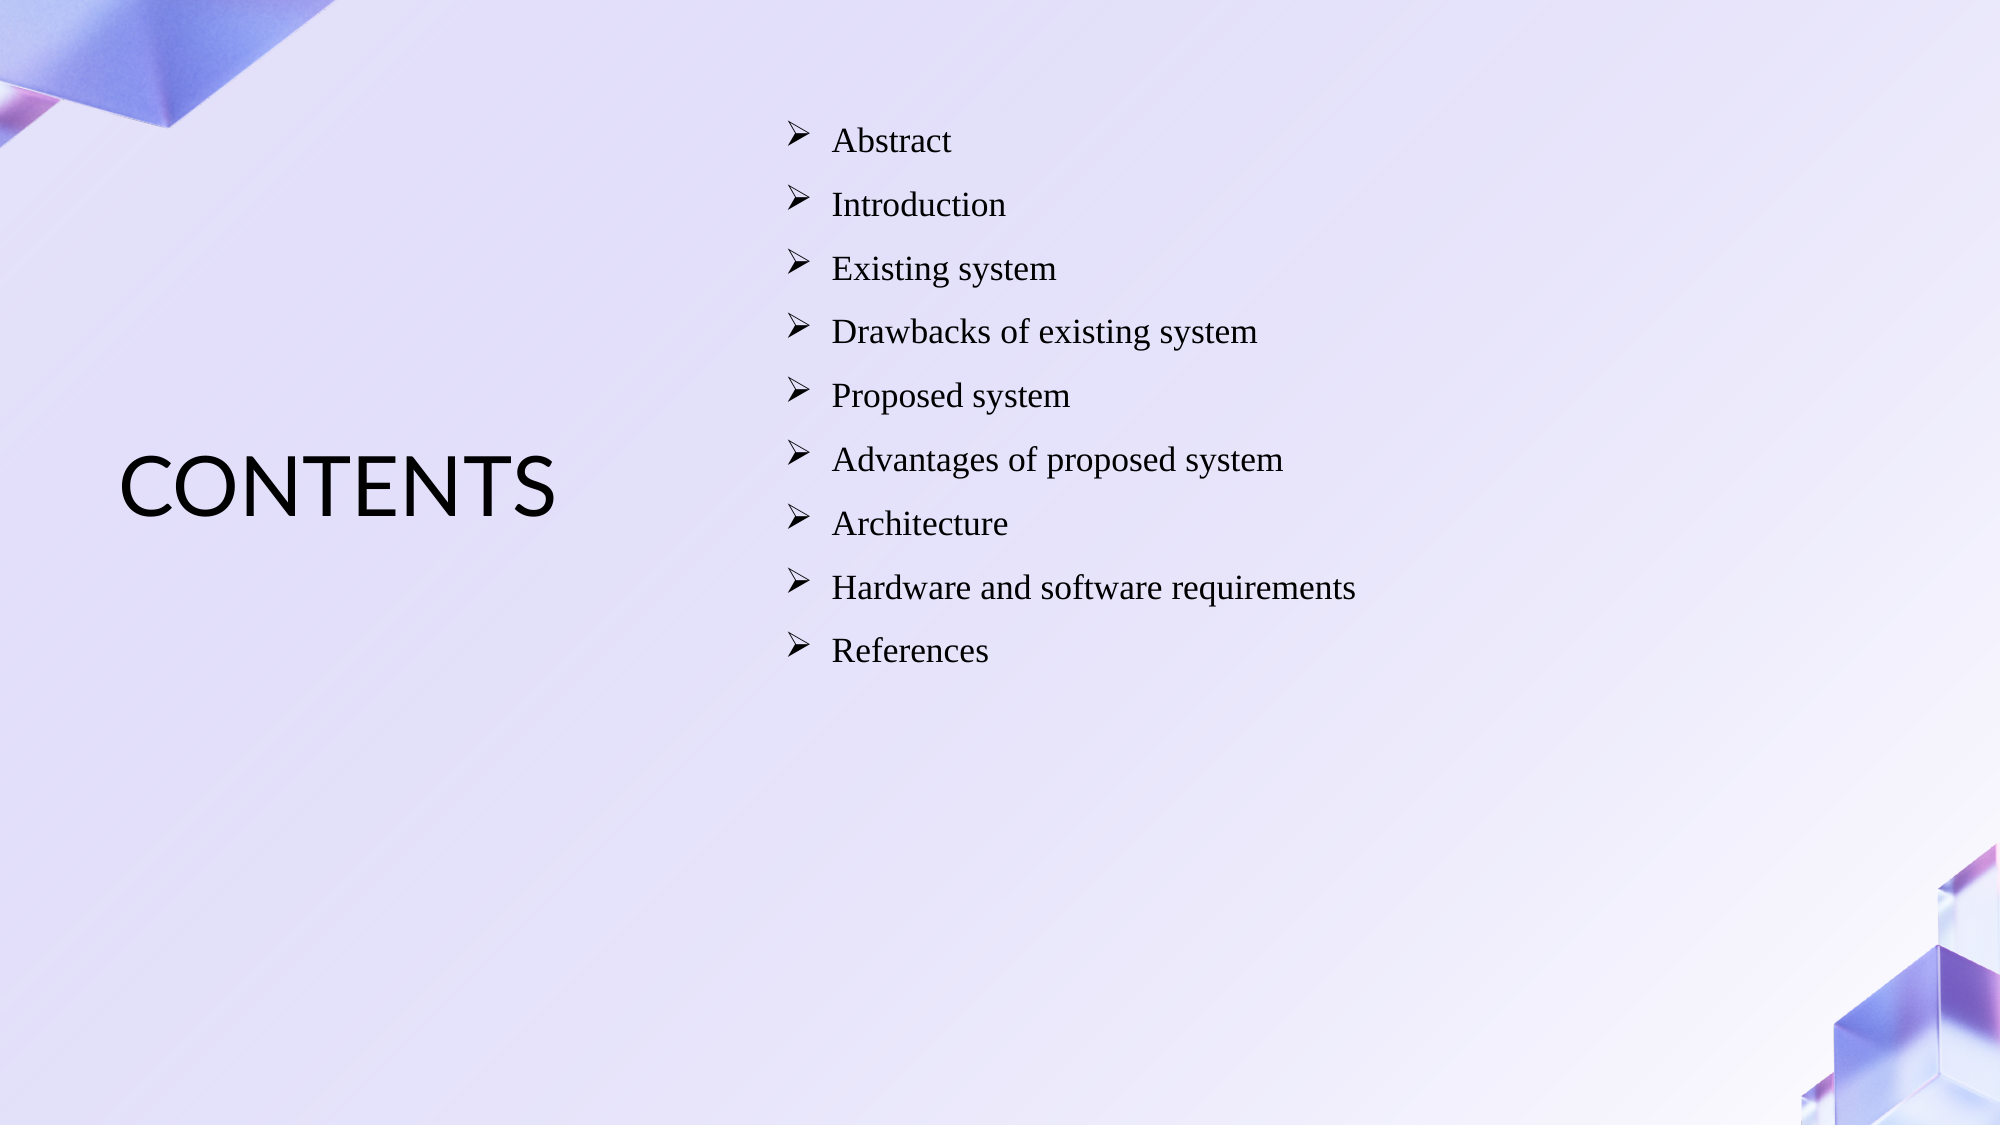

Abstract
Introduction
Existing system
Drawbacks of existing system
Proposed system
Advantages of proposed system
Architecture
Hardware and software requirements
References
CONTENTS